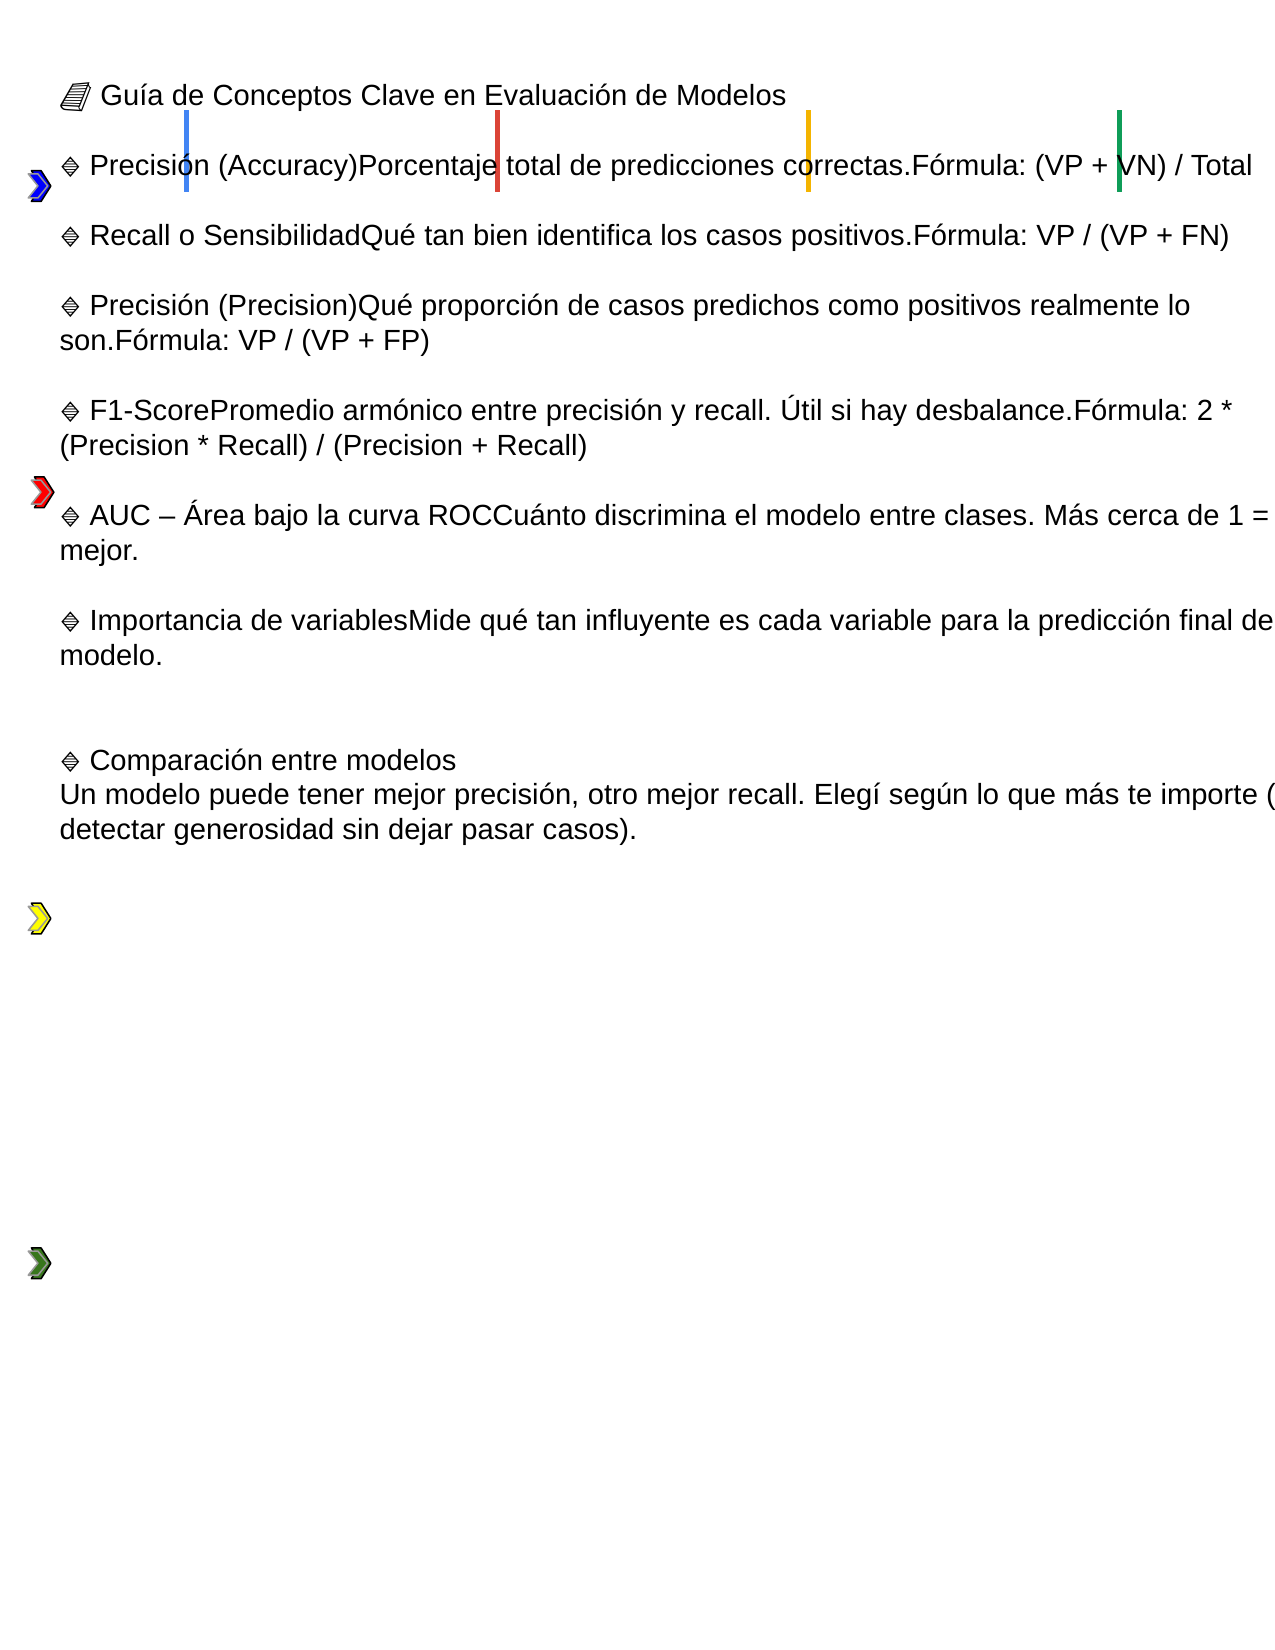

📘 Guía de Conceptos Clave en Evaluación de Modelos

🔹 Precisión (Accuracy)Porcentaje total de predicciones correctas.Fórmula: (VP + VN) / Total

🔹 Recall o SensibilidadQué tan bien identifica los casos positivos.Fórmula: VP / (VP + FN)

🔹 Precisión (Precision)Qué proporción de casos predichos como positivos realmente lo son.Fórmula: VP / (VP + FP)

🔹 F1-ScorePromedio armónico entre precisión y recall. Útil si hay desbalance.Fórmula: 2 * (Precision * Recall) / (Precision + Recall)

🔹 AUC – Área bajo la curva ROCCuánto discrimina el modelo entre clases. Más cerca de 1 = mejor.

🔹 Importancia de variablesMide qué tan influyente es cada variable para la predicción final del modelo.

🔹 Comparación entre modelos
Un modelo puede tener mejor precisión, otro mejor recall. Elegí según lo que más te importe (ej. detectar generosidad sin dejar pasar casos).